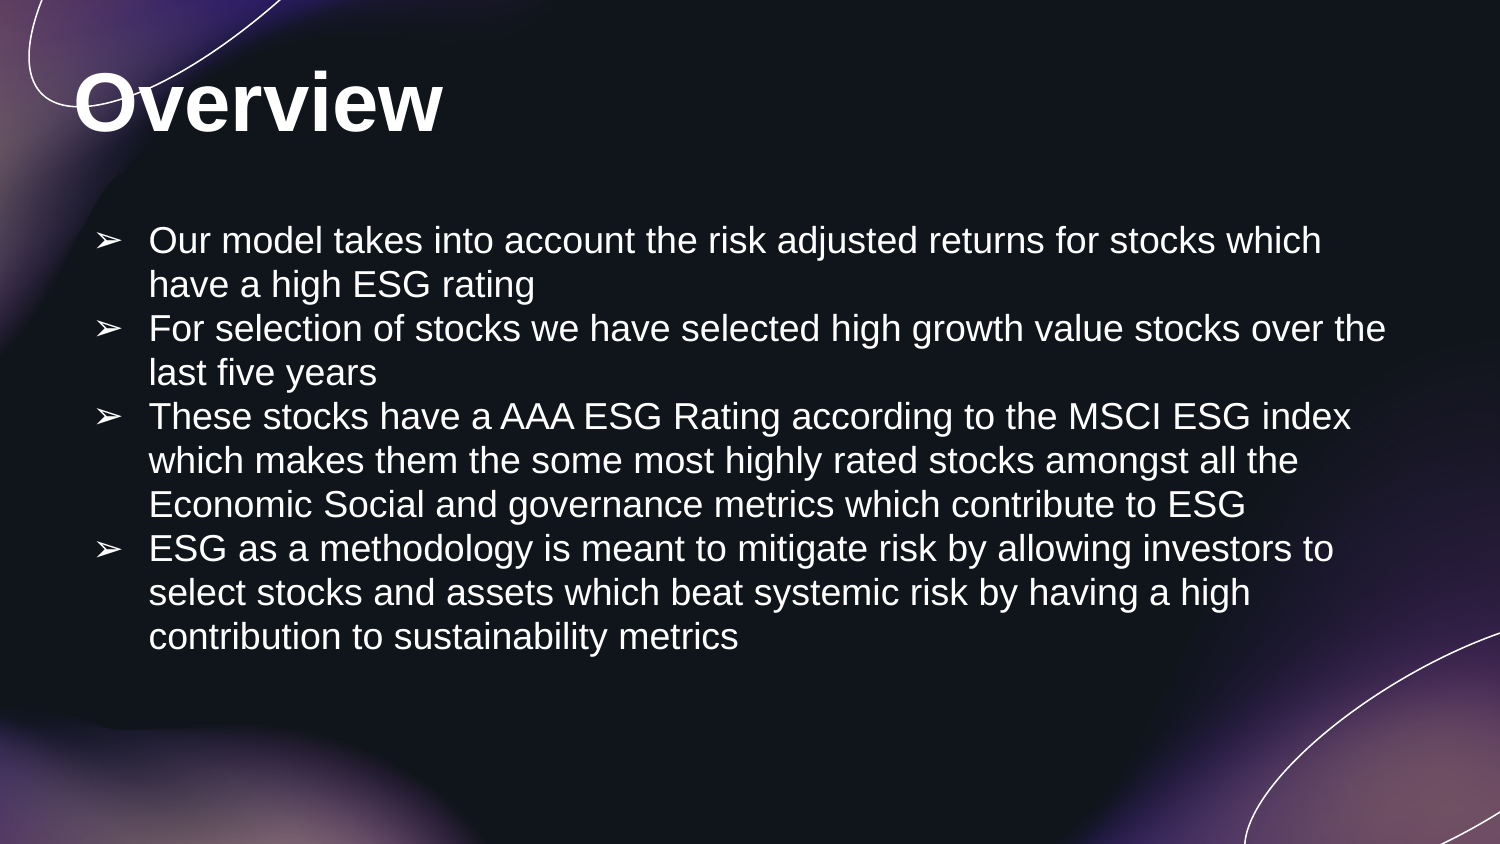

Overview
Our model takes into account the risk adjusted returns for stocks which have a high ESG rating
For selection of stocks we have selected high growth value stocks over the last five years
These stocks have a AAA ESG Rating according to the MSCI ESG index which makes them the some most highly rated stocks amongst all the Economic Social and governance metrics which contribute to ESG
ESG as a methodology is meant to mitigate risk by allowing investors to select stocks and assets which beat systemic risk by having a high contribution to sustainability metrics